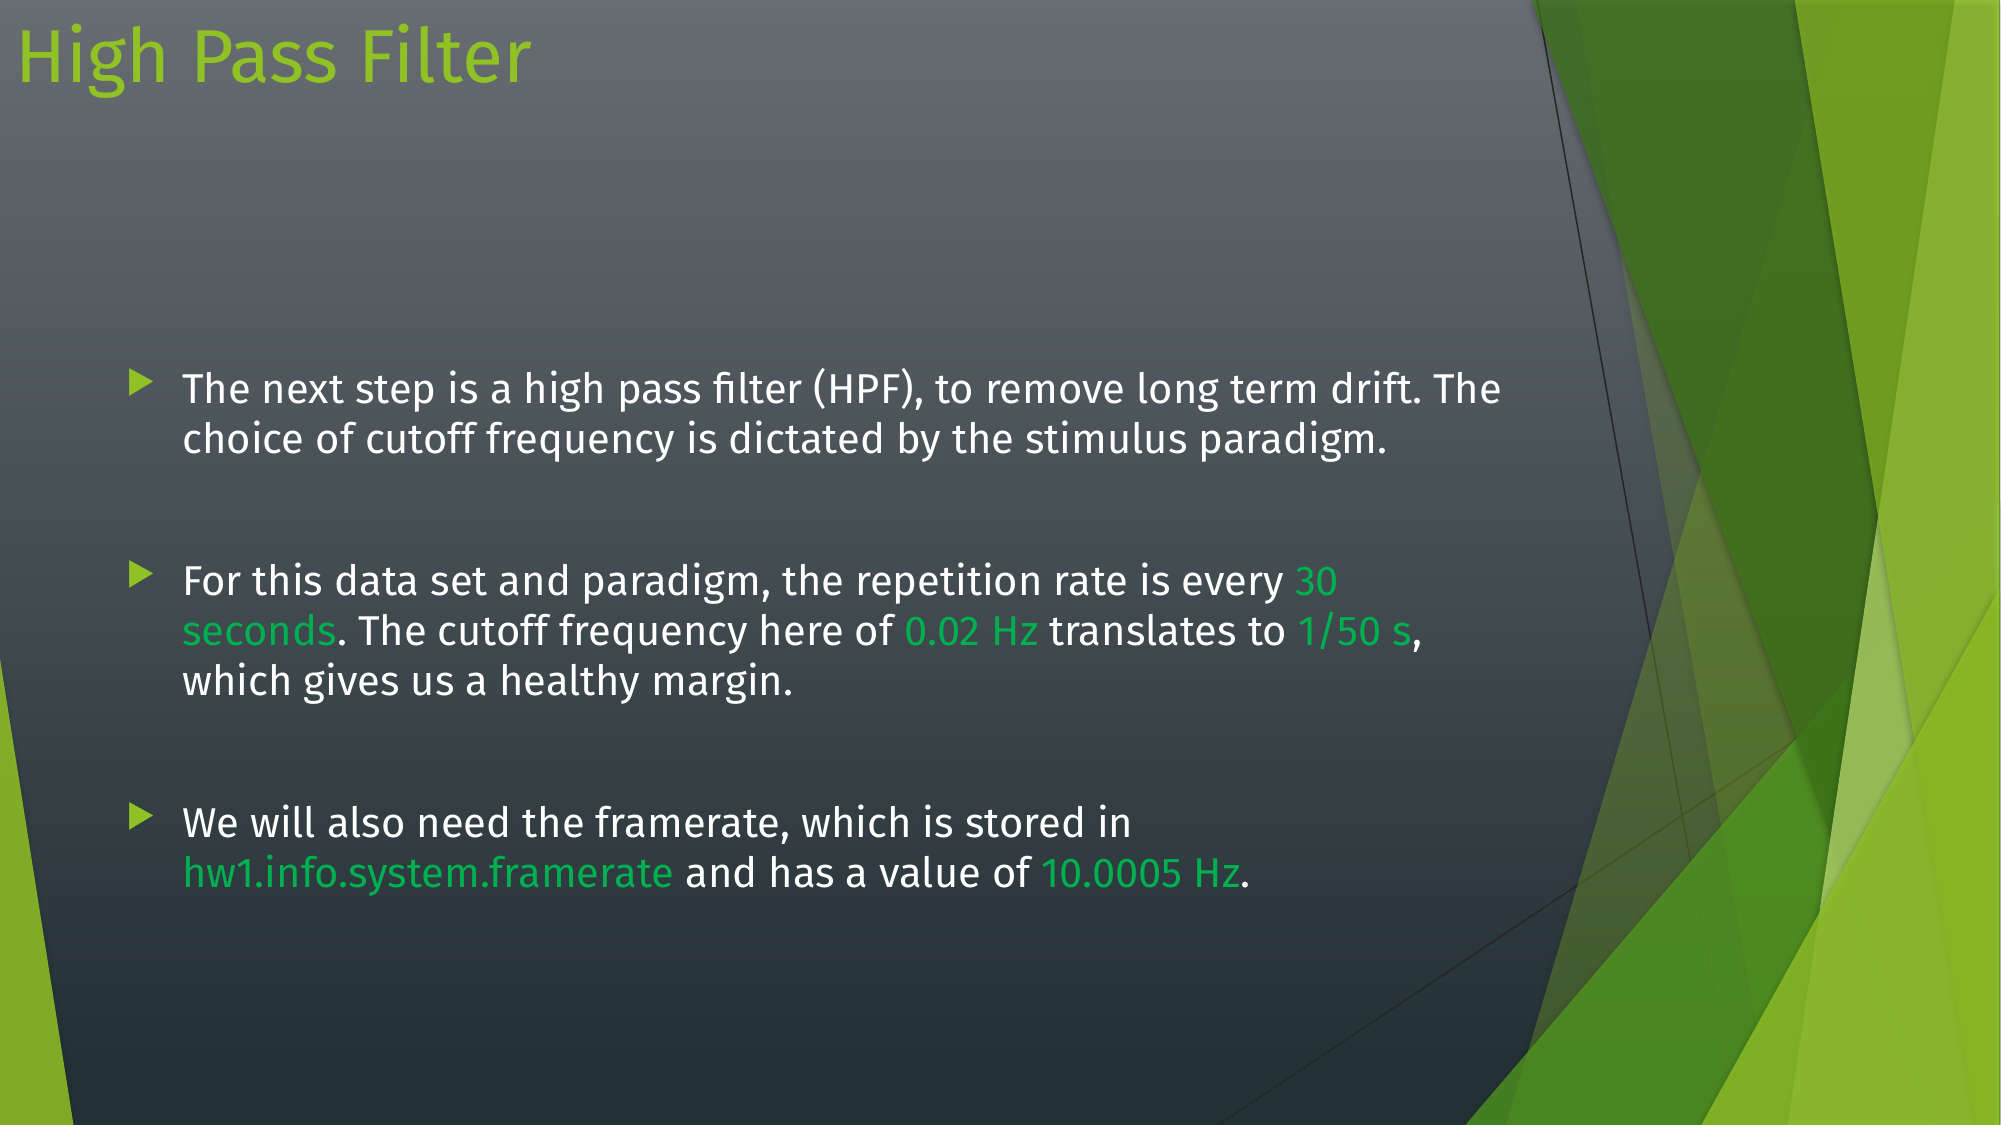

# High Pass Filter
The next step is a high pass filter (HPF), to remove long term drift. The choice of cutoff frequency is dictated by the stimulus paradigm.

For this data set and paradigm, the repetition rate is every 30 seconds. The cutoff frequency here of 0.02 Hz translates to 1/50 s, which gives us a healthy margin.

We will also need the framerate, which is stored in hw1.info.system.framerate and has a value of 10.0005 Hz.